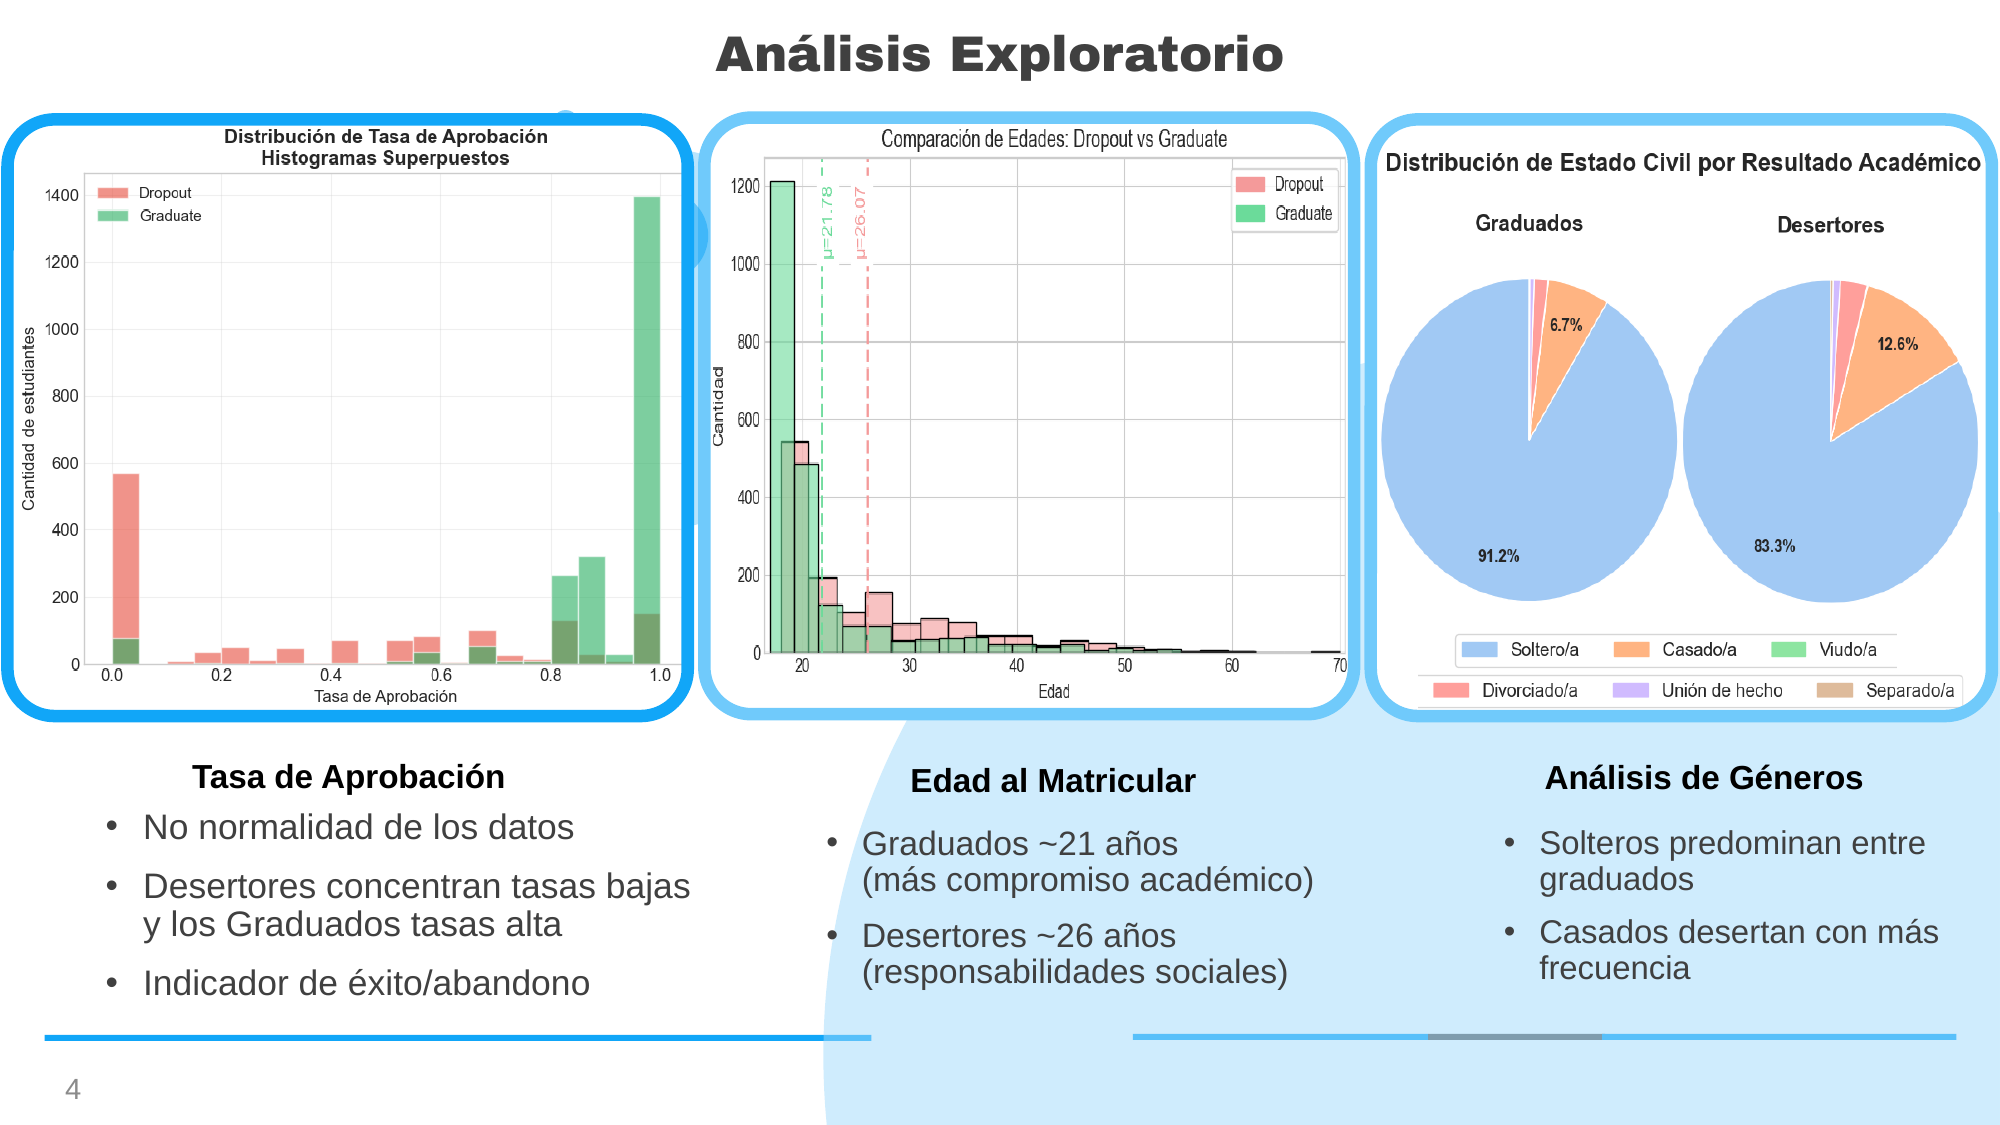

# Análisis Exploratorio

Tasa de Aprobación
Análisis de Géneros
Edad al Matricular
No normalidad de los datos
Desertores concentran tasas bajas y los Graduados tasas alta
Indicador de éxito/abandono
Graduados ~21 años
(más compromiso académico)
Desertores ~26 años (responsabilidades sociales)
Solteros predominan entre graduados
Casados desertan con más frecuencia
4